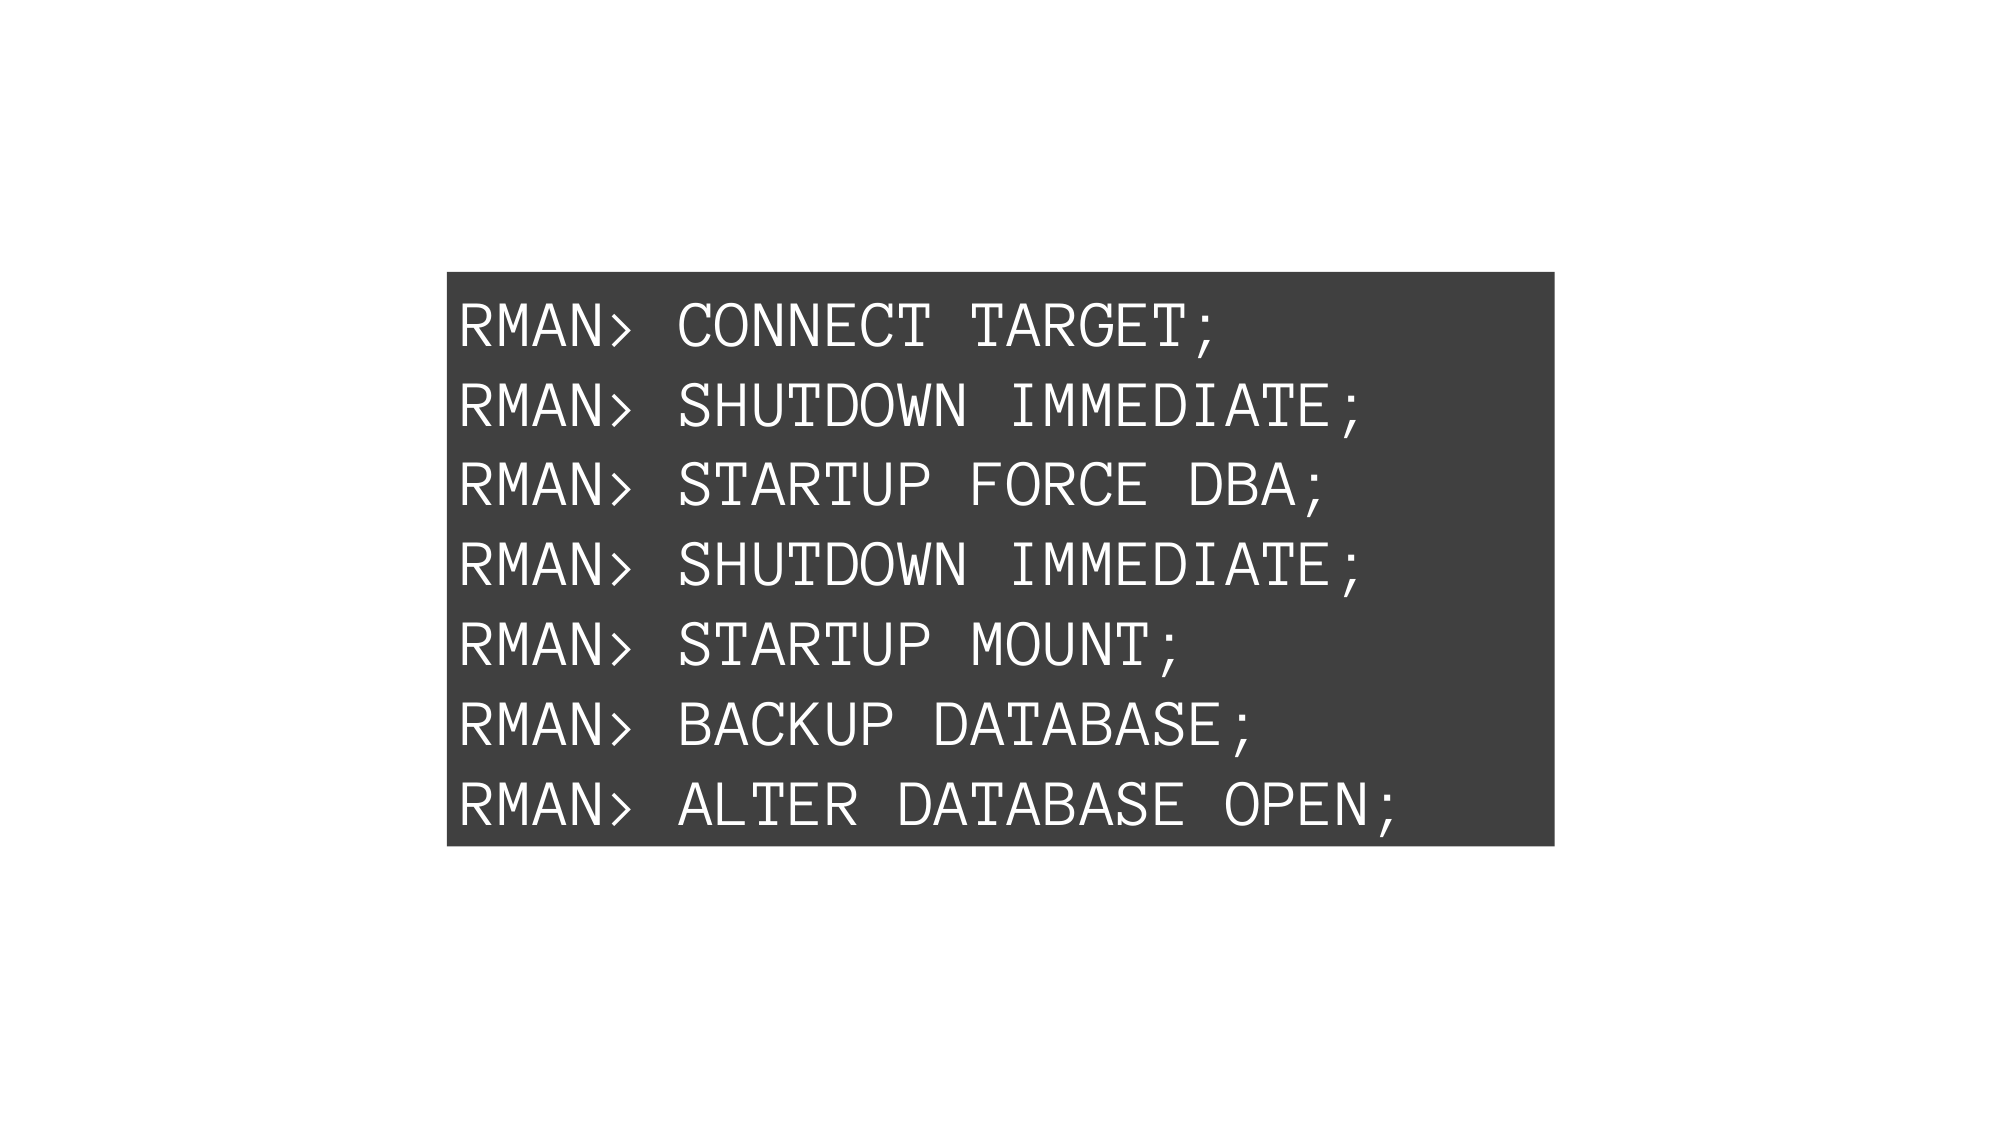

RMAN> CONNECT TARGET;
RMAN> SHUTDOWN IMMEDIATE;
RMAN> STARTUP FORCE DBA;
RMAN> SHUTDOWN IMMEDIATE;
RMAN> STARTUP MOUNT;
RMAN> BACKUP DATABASE;
RMAN> ALTER DATABASE OPEN;